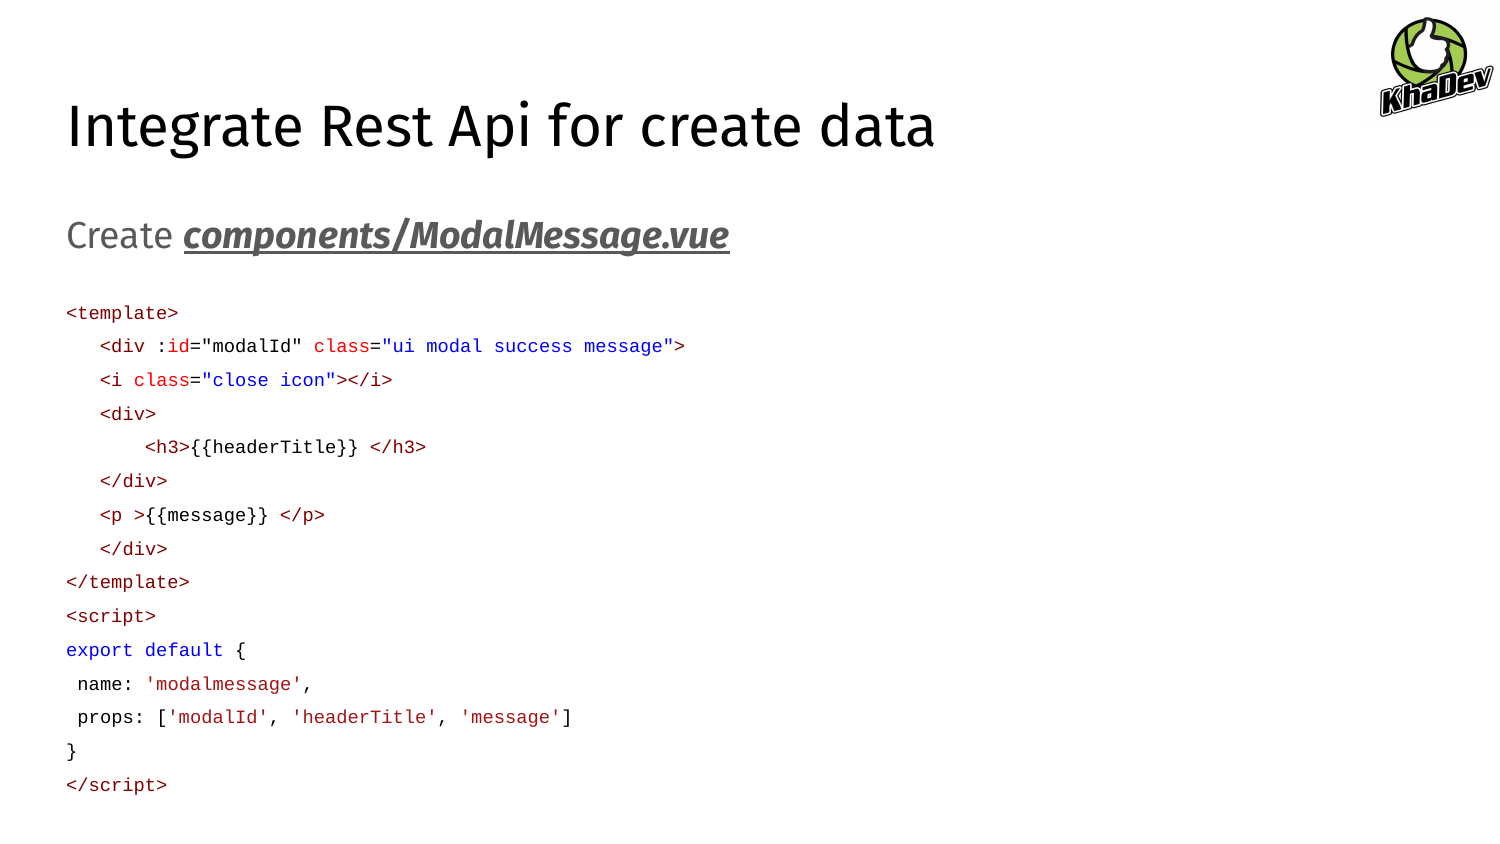

# Integrate Rest Api for create data
Create components/ModalMessage.vue
<template>
   <div :id="modalId" class="ui modal success message">
   <i class="close icon"></i>
   <div>
       <h3>{{headerTitle}} </h3>
   </div>
   <p >{{message}} </p>
   </div>
</template>
<script>
export default {
 name: 'modalmessage',
 props: ['modalId', 'headerTitle', 'message']
}
</script>